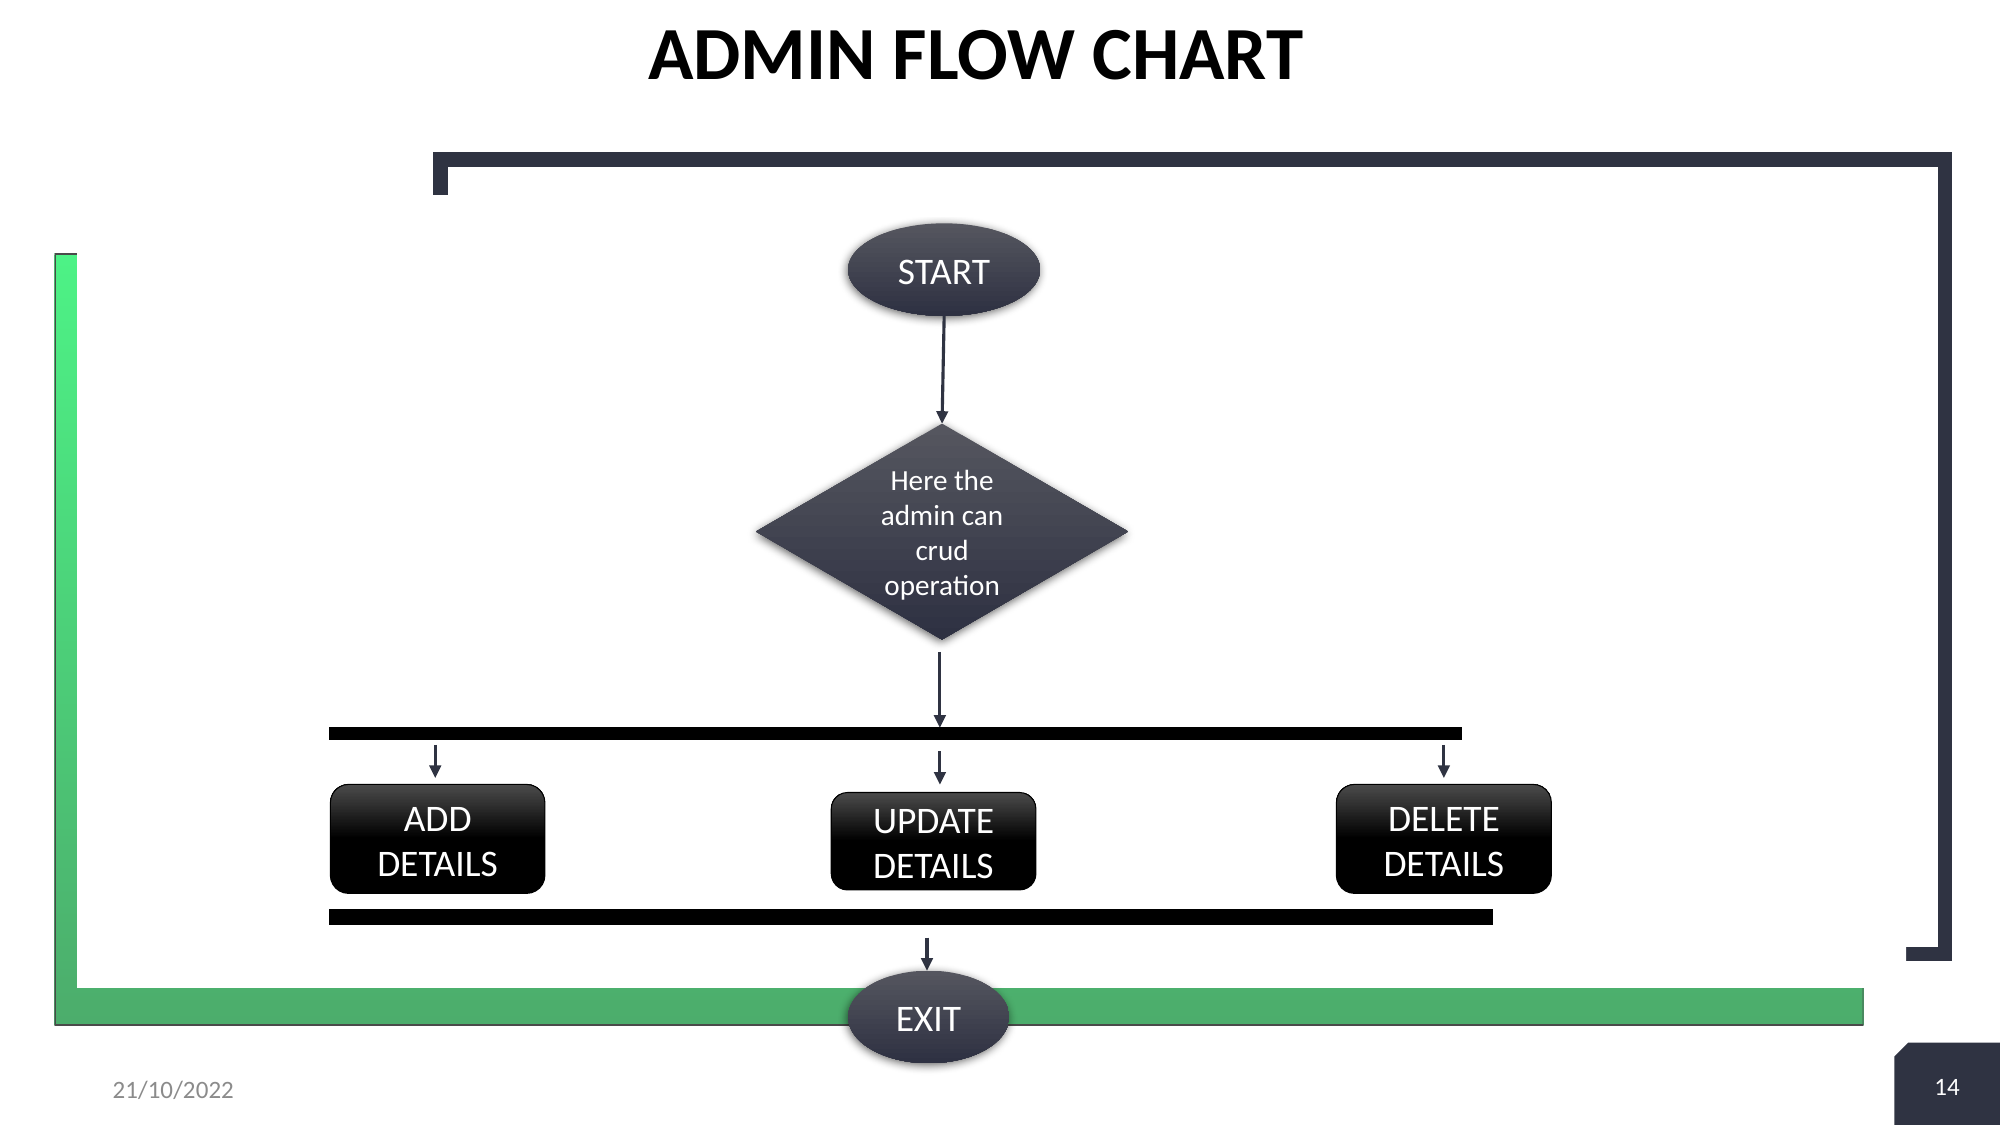

# ADMIN FLOW CHART
START
Here the admin can crud operation

ADD DETAILS
DELETE DETAILS
UPDATE DETAILS

EXIT
14
21/10/2022